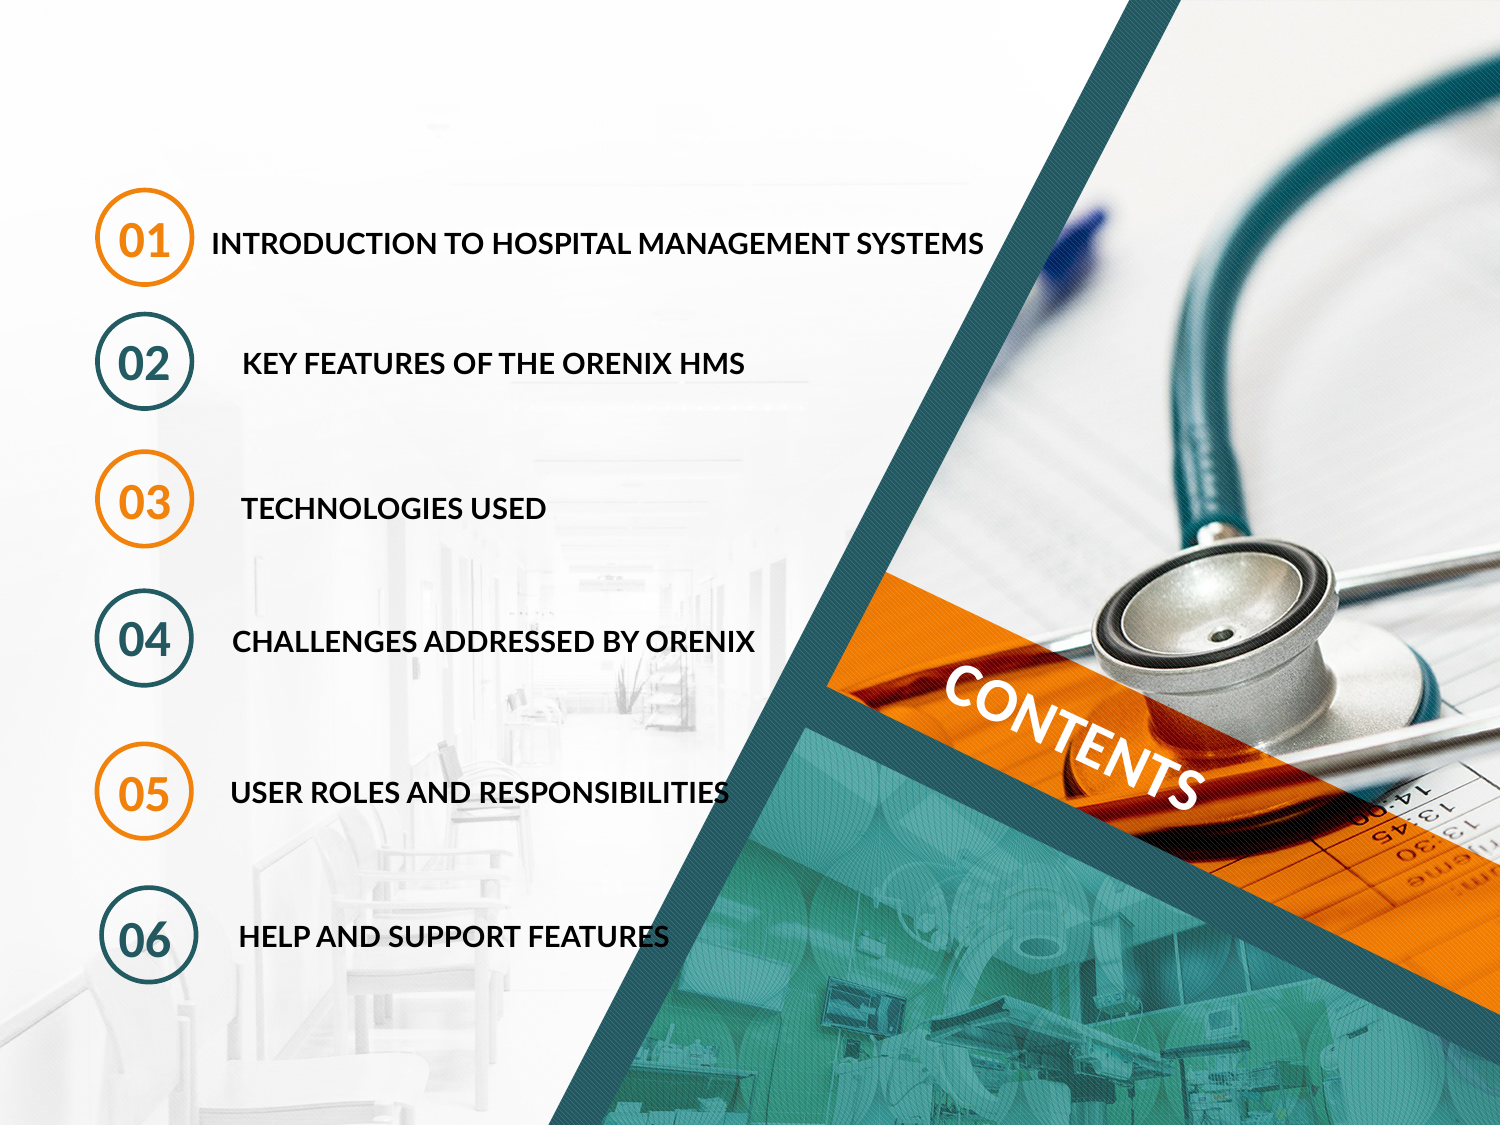

01
Introduction to Hospital Management Systems

02
Key Features of the Orenix HMS

03
TECHNOLOGIES USED

05
User Roles and Responsibilities
04
Challenges Addressed by Orenix
CONTENTS

06
 Help and Support Features